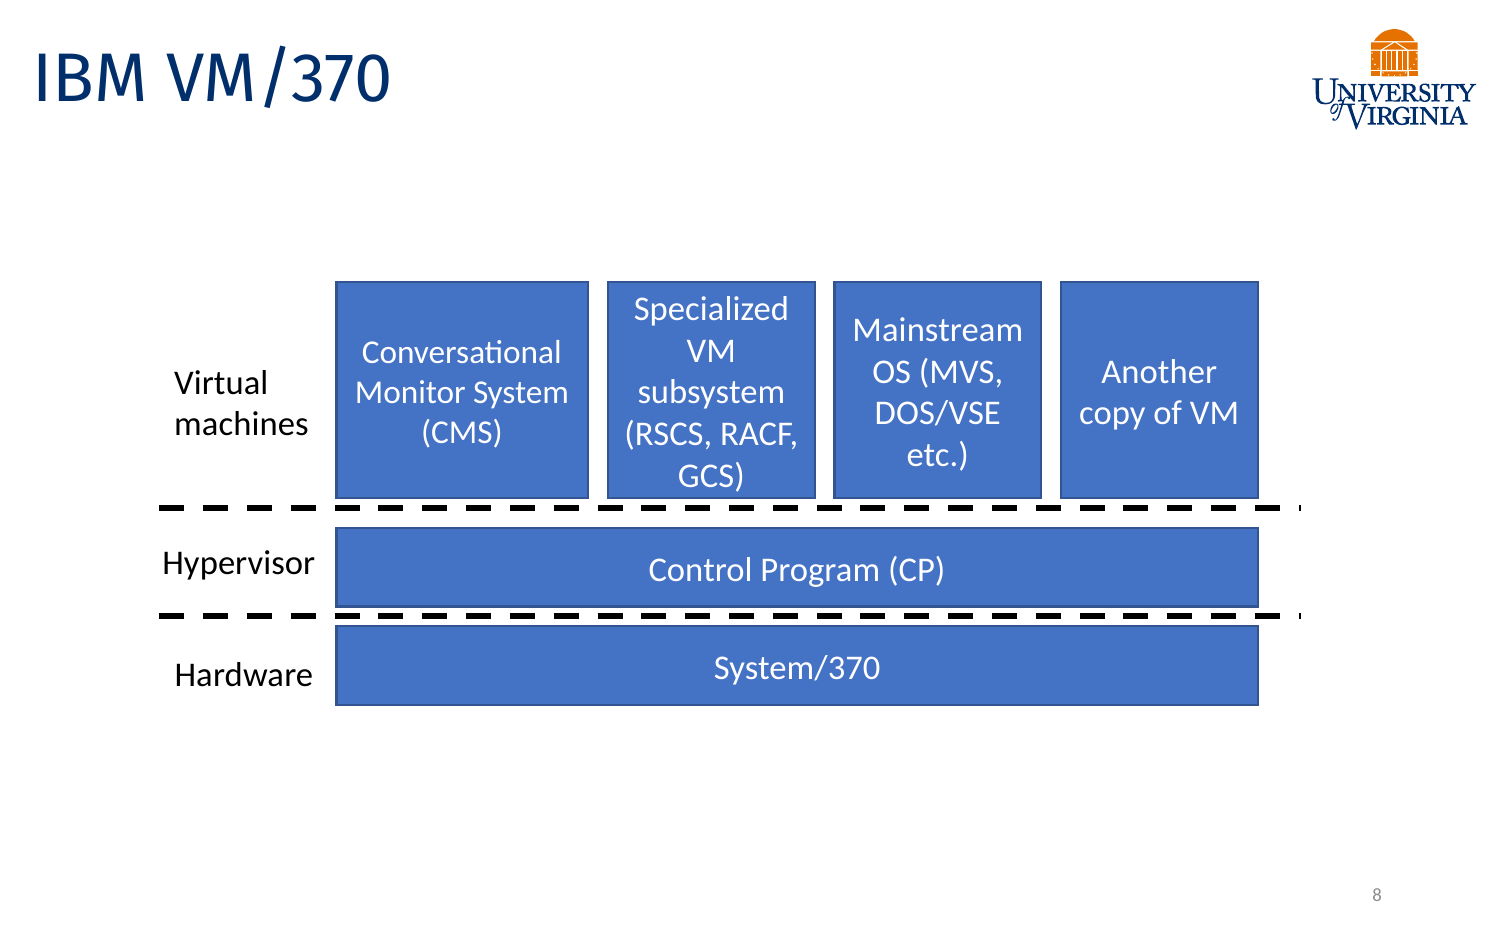

# IBM VM/370
Conversational Monitor System (CMS)
Specialized VM subsystem (RSCS, RACF, GCS)
Mainstream OS (MVS, DOS/VSE etc.)
Another copy of VM
Virtual machines
Control Program (CP)
Hypervisor
System/370
Hardware
8